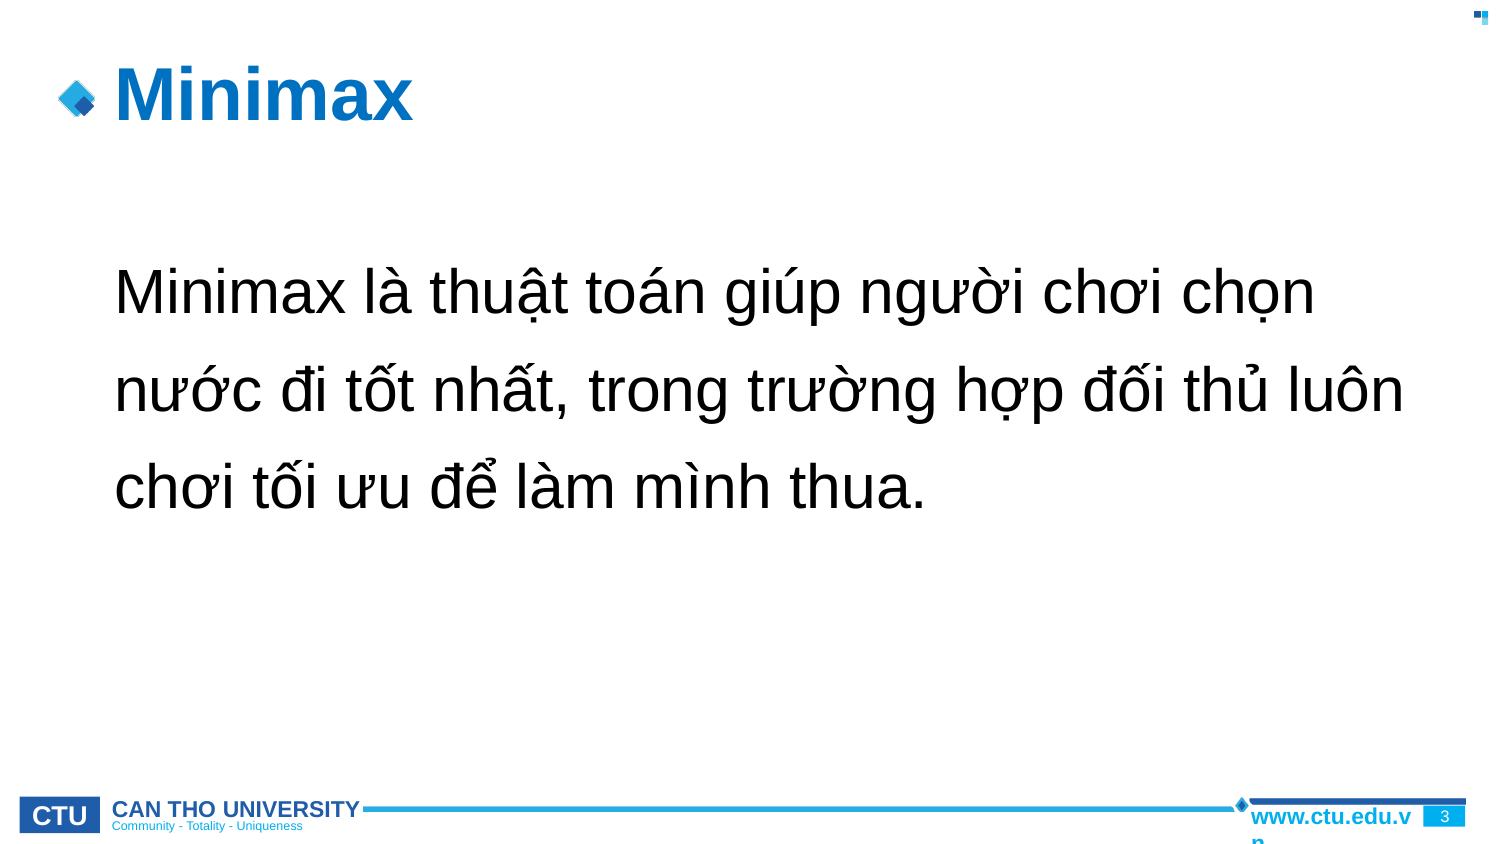

# Minimax
Minimax là thuật toán giúp người chơi chọn nước đi tốt nhất, trong trường hợp đối thủ luôn chơi tối ưu để làm mình thua.